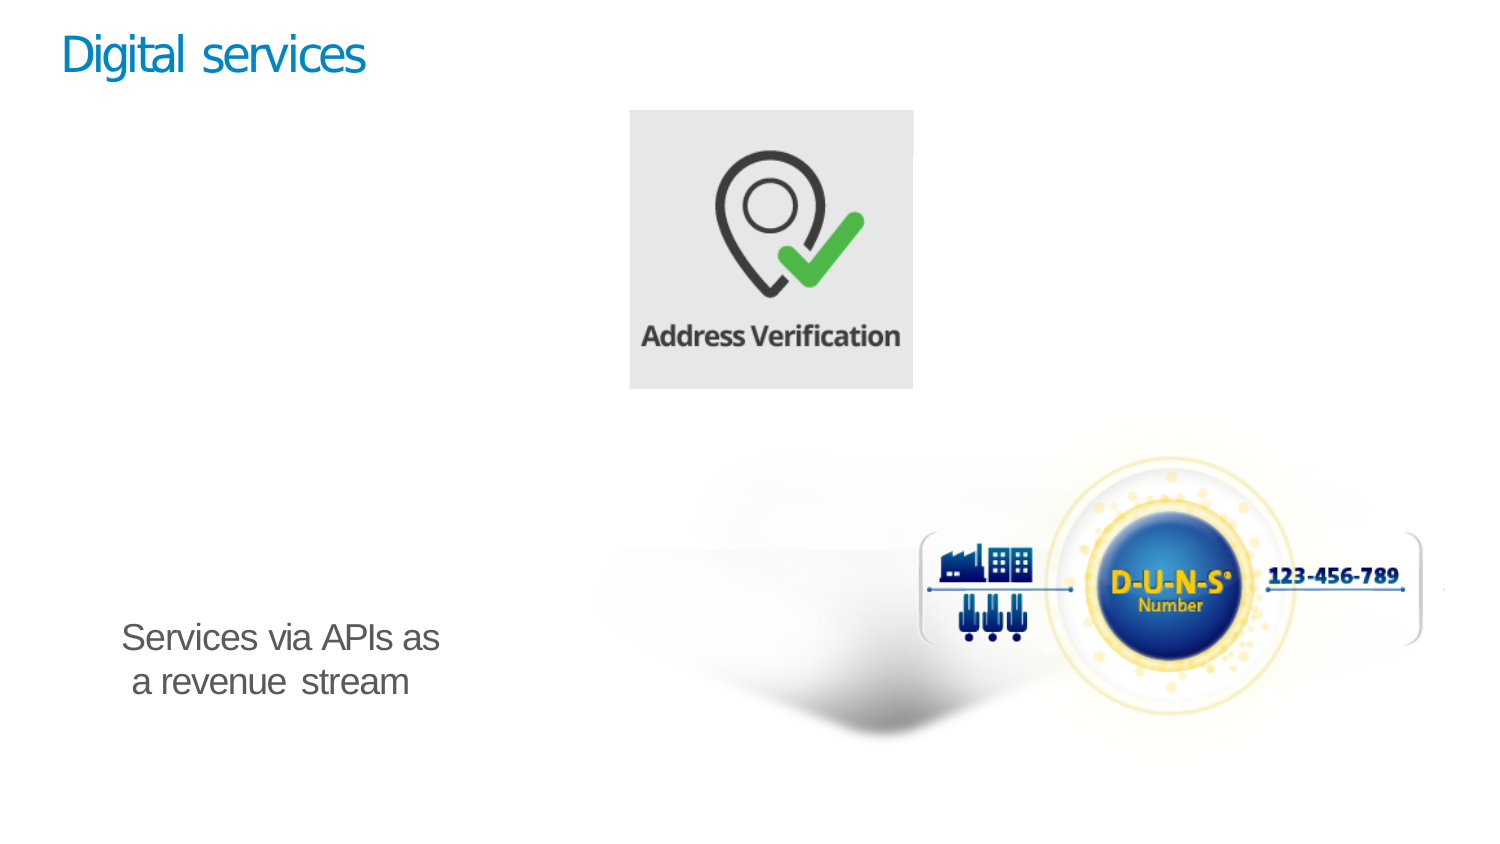

# Digital services
callout here

Services via APIs as  a revenue stream